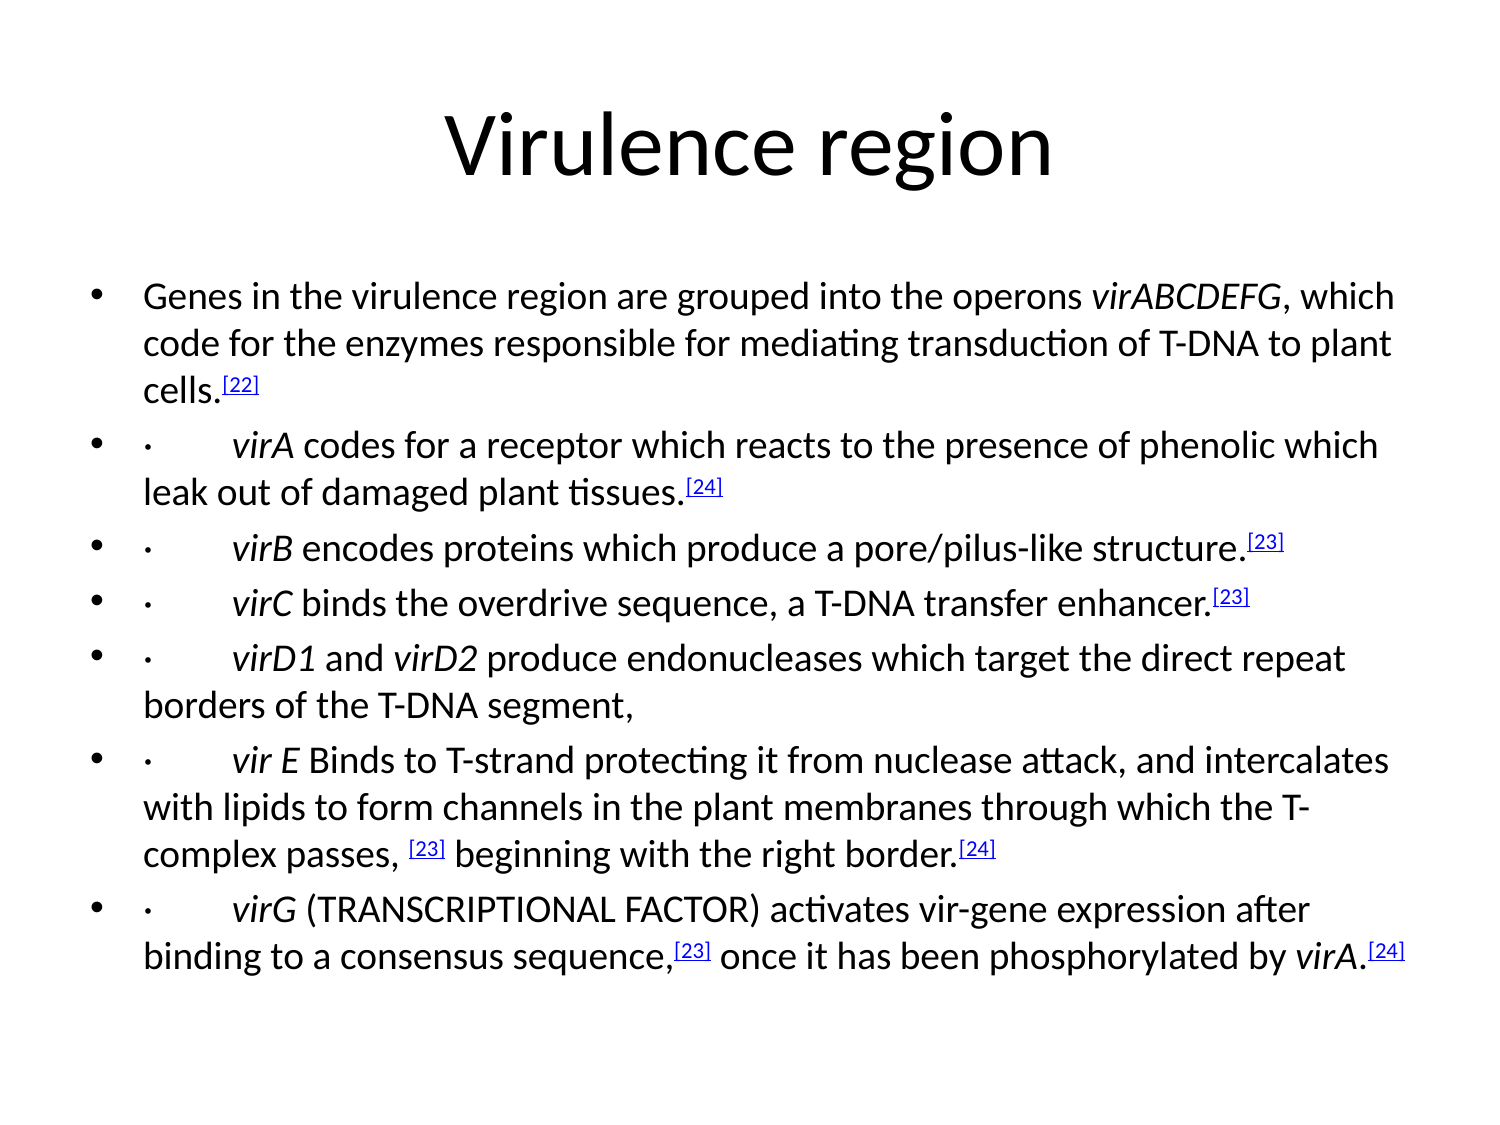

# Virulence region
Genes in the virulence region are grouped into the operons virABCDEFG, which code for the enzymes responsible for mediating transduction of T-DNA to plant cells.[22]
·         virA codes for a receptor which reacts to the presence of phenolic which leak out of damaged plant tissues.[24]
·         virB encodes proteins which produce a pore/pilus-like structure.[23]
·         virC binds the overdrive sequence, a T-DNA transfer enhancer.[23]
·         virD1 and virD2 produce endonucleases which target the direct repeat borders of the T-DNA segment,
·         vir E Binds to T-strand protecting it from nuclease attack, and intercalates with lipids to form channels in the plant membranes through which the T-complex passes, [23] beginning with the right border.[24]
·         virG (TRANSCRIPTIONAL FACTOR) activates vir-gene expression after binding to a consensus sequence,[23] once it has been phosphorylated by virA.[24]